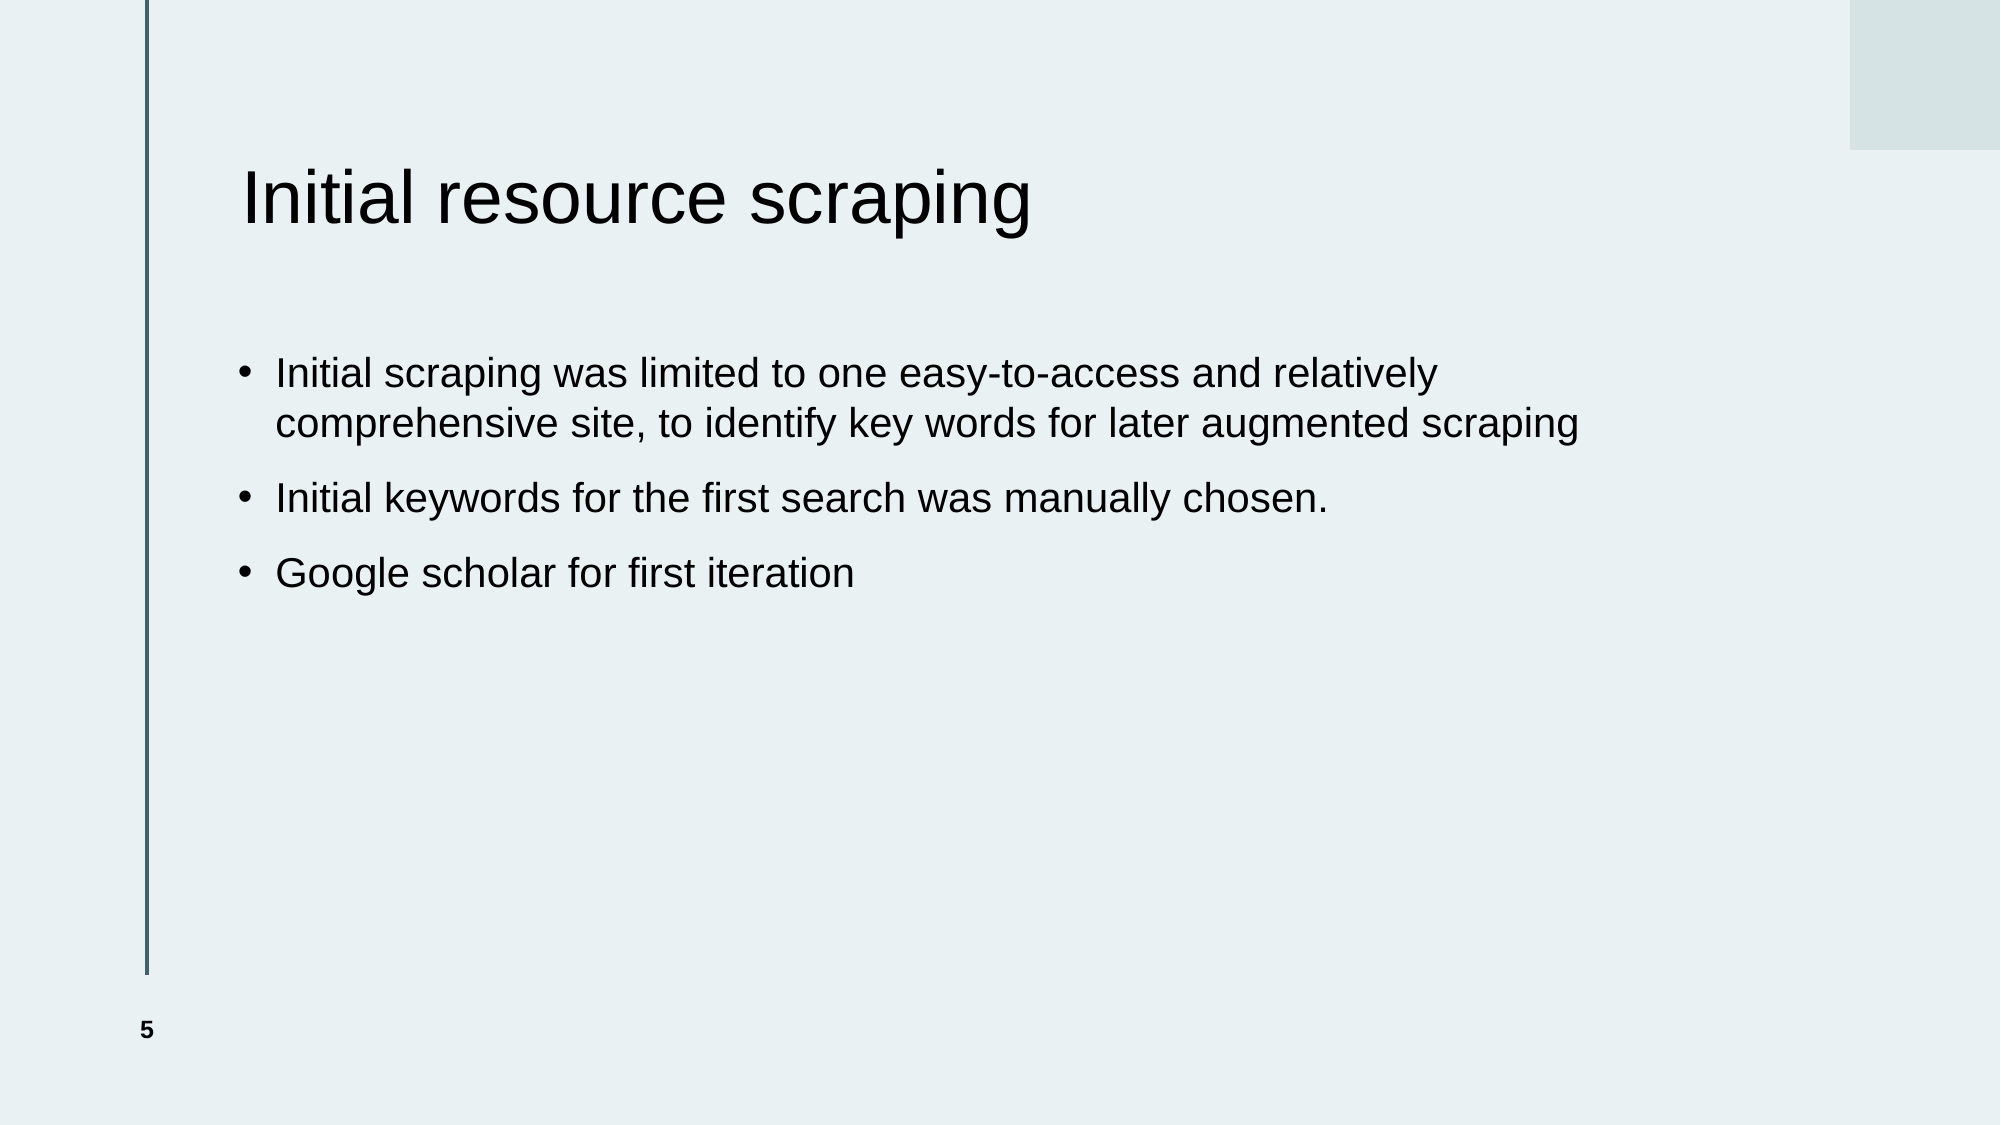

# Initial resource scraping
Initial scraping was limited to one easy-to-access and relatively comprehensive site, to identify key words for later augmented scraping
Initial keywords for the first search was manually chosen.
Google scholar for first iteration

5